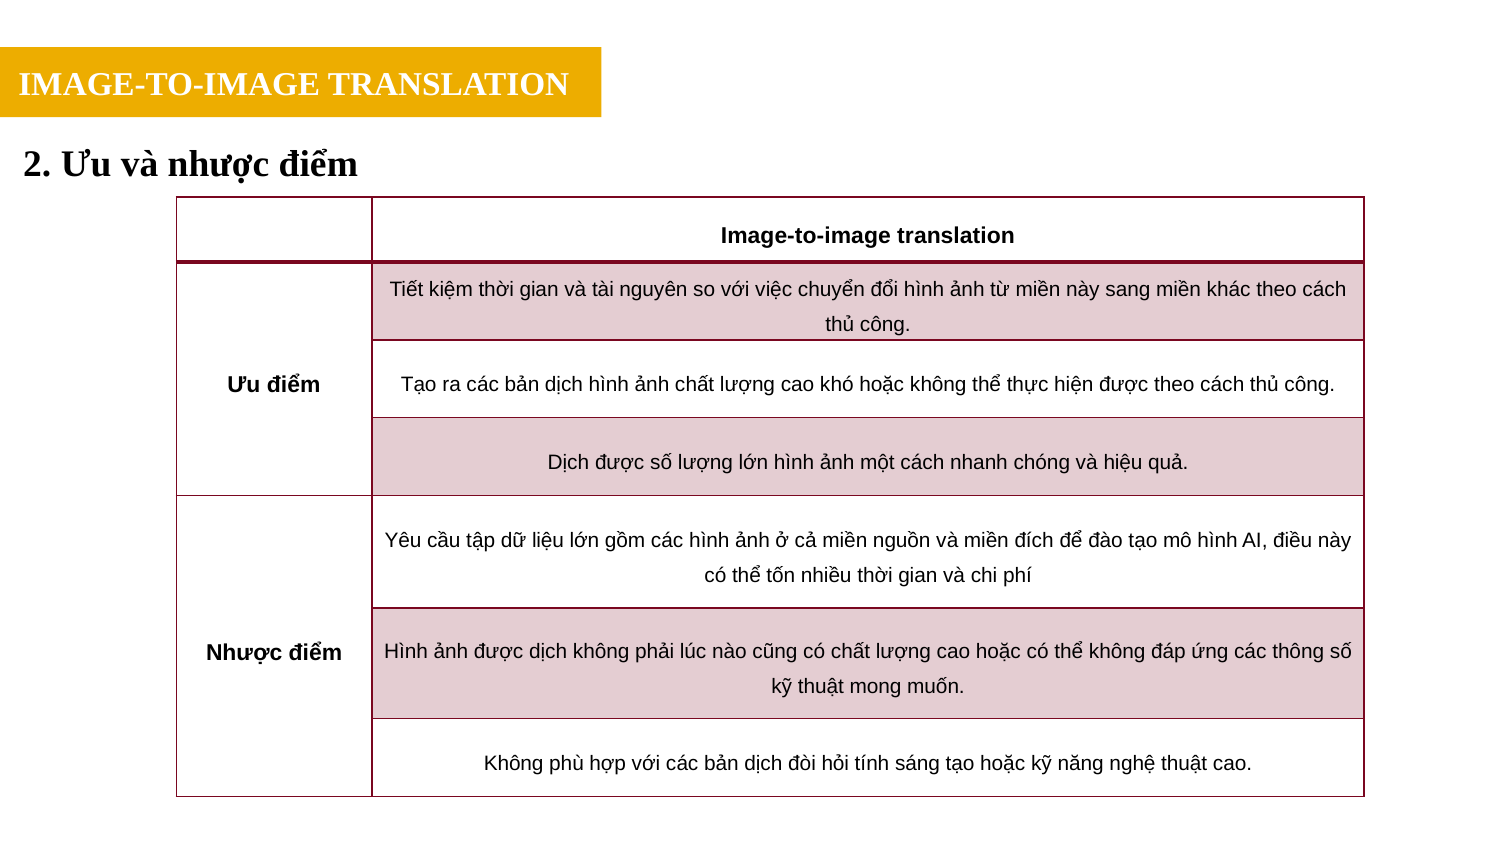

IMAGE-TO-IMAGE TRANSLATION
2. Ưu và nhược điểm
|  | Image-to-image translation |
| --- | --- |
| Ưu điểm | Tiết kiệm thời gian và tài nguyên so với việc chuyển đổi hình ảnh từ miền này sang miền khác theo cách thủ công. |
|  | Tạo ra các bản dịch hình ảnh chất lượng cao khó hoặc không thể thực hiện được theo cách thủ công. |
|  | Dịch được số lượng lớn hình ảnh một cách nhanh chóng và hiệu quả. |
| Nhược điểm | Yêu cầu tập dữ liệu lớn gồm các hình ảnh ở cả miền nguồn và miền đích để đào tạo mô hình AI, điều này có thể tốn nhiều thời gian và chi phí |
|  | Hình ảnh được dịch không phải lúc nào cũng có chất lượng cao hoặc có thể không đáp ứng các thông số kỹ thuật mong muốn. |
|  | Không phù hợp với các bản dịch đòi hỏi tính sáng tạo hoặc kỹ năng nghệ thuật cao. |
The Title